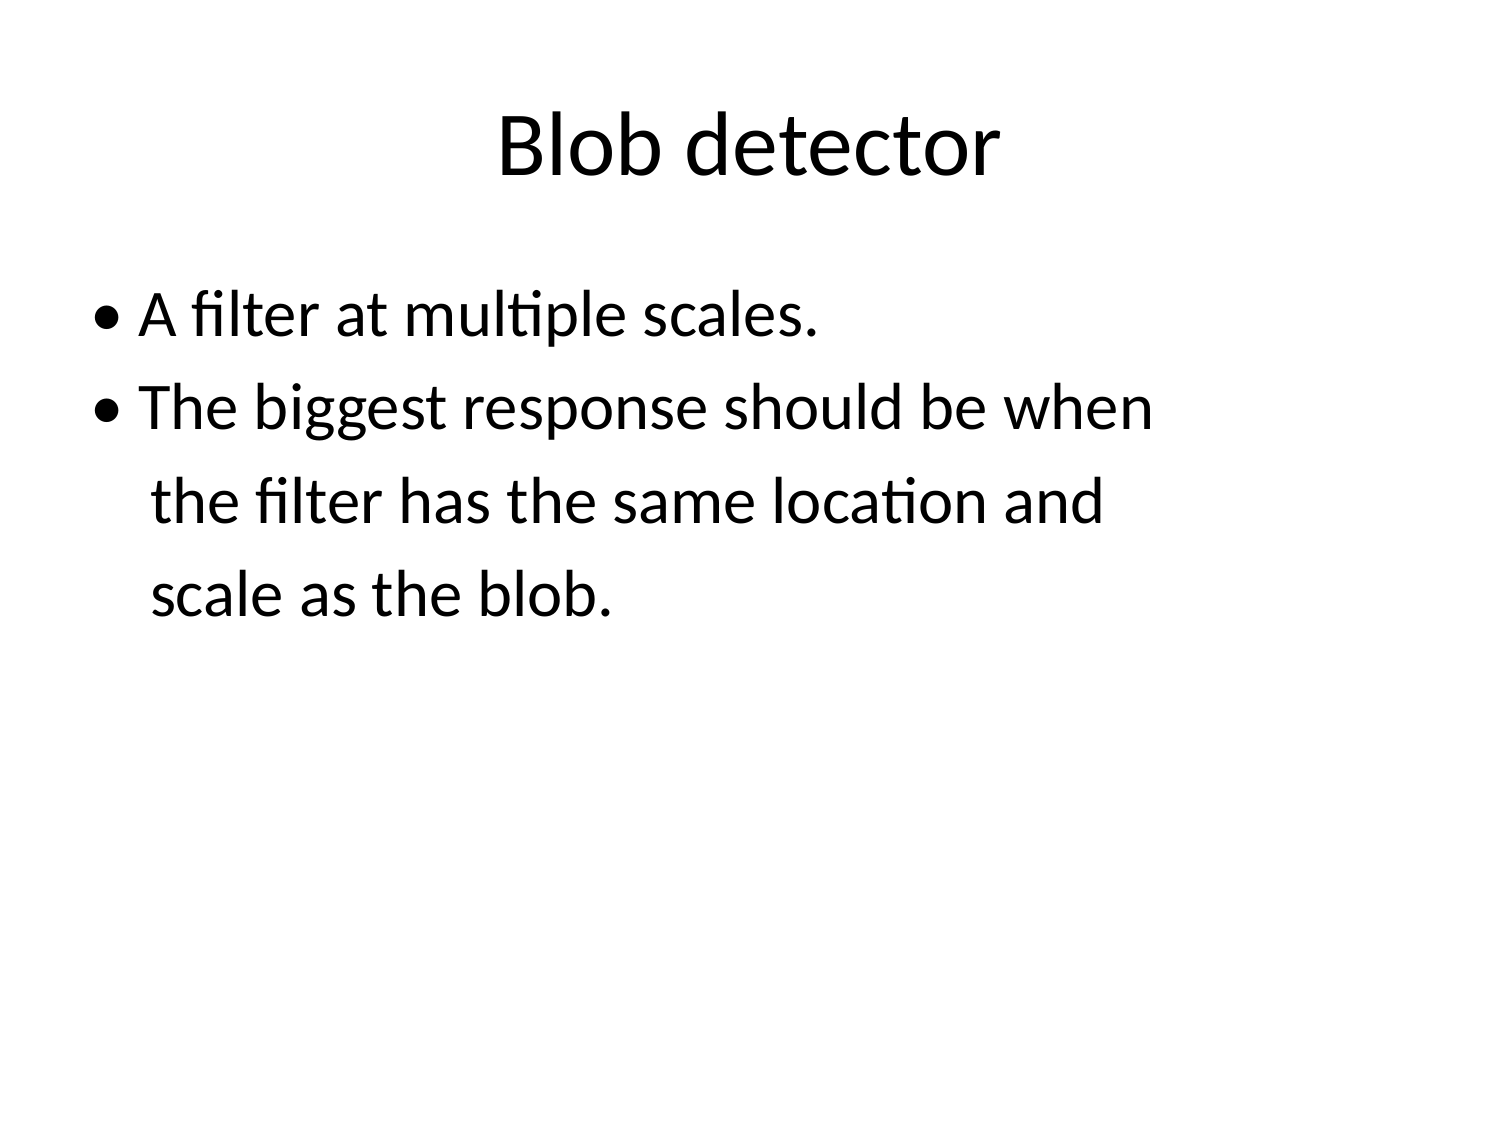

# Blob detector
• A filter at multiple scales.
• The biggest response should be when
    the filter has the same location and
    scale as the blob.